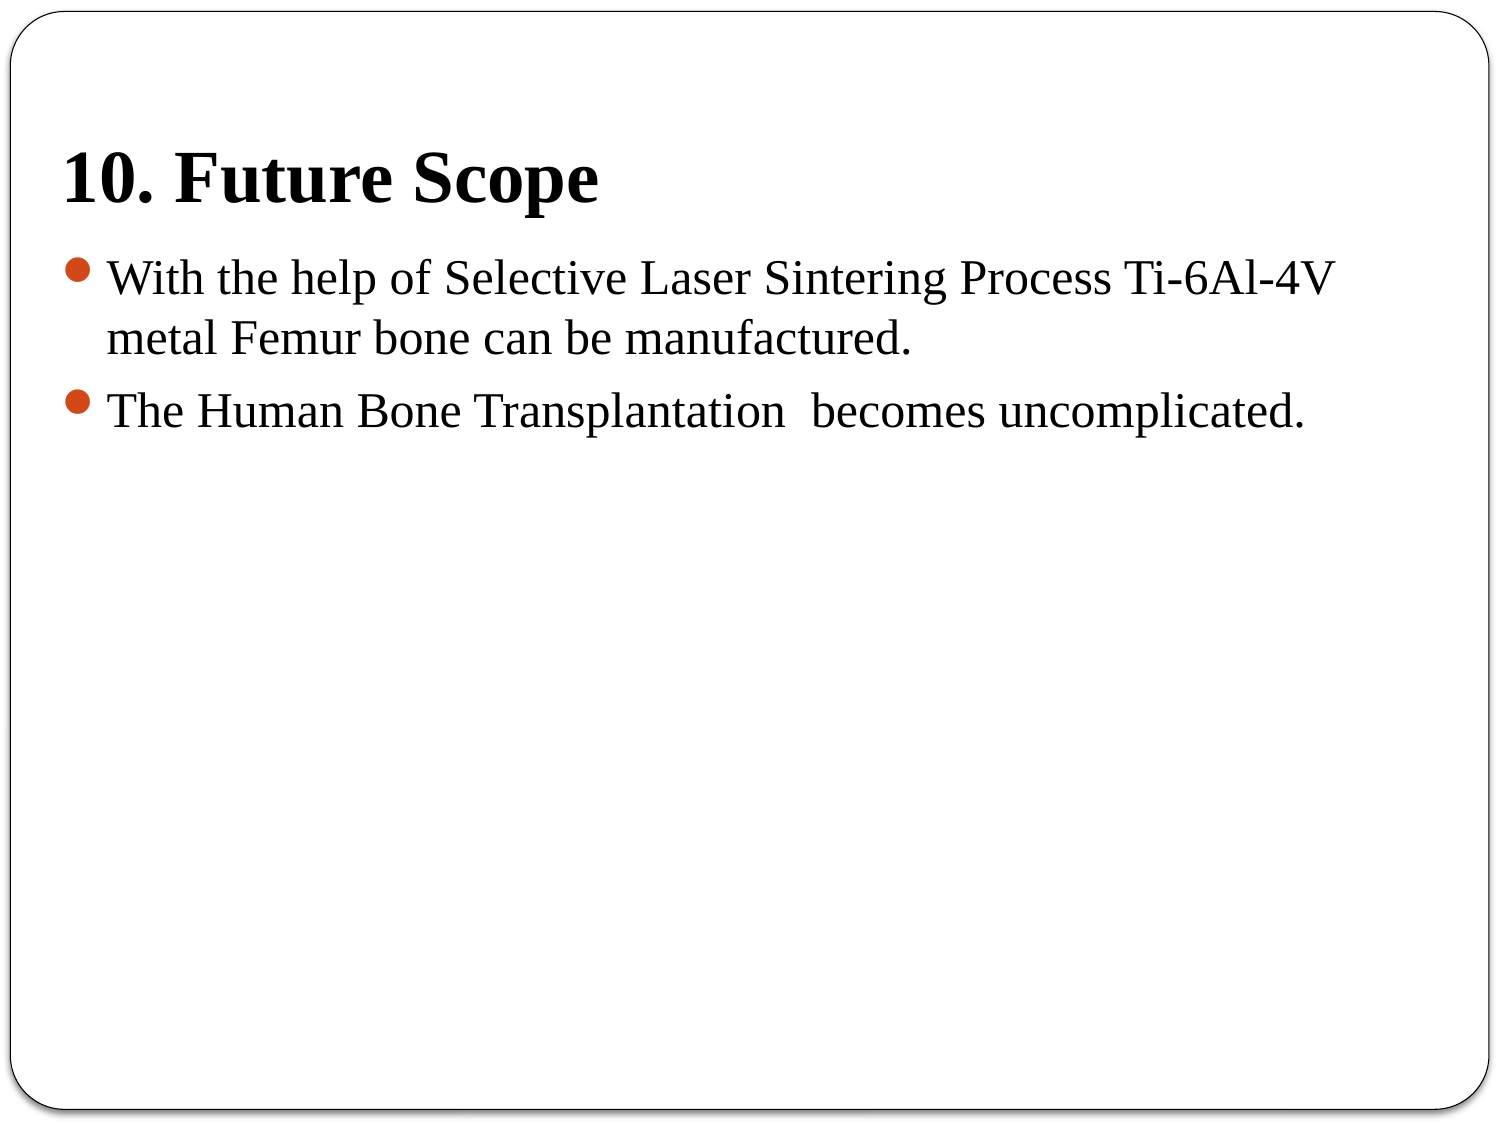

# 10. Future Scope
With the help of Selective Laser Sintering Process Ti-6Al-4V metal Femur bone can be manufactured.
The Human Bone Transplantation  becomes uncomplicated.